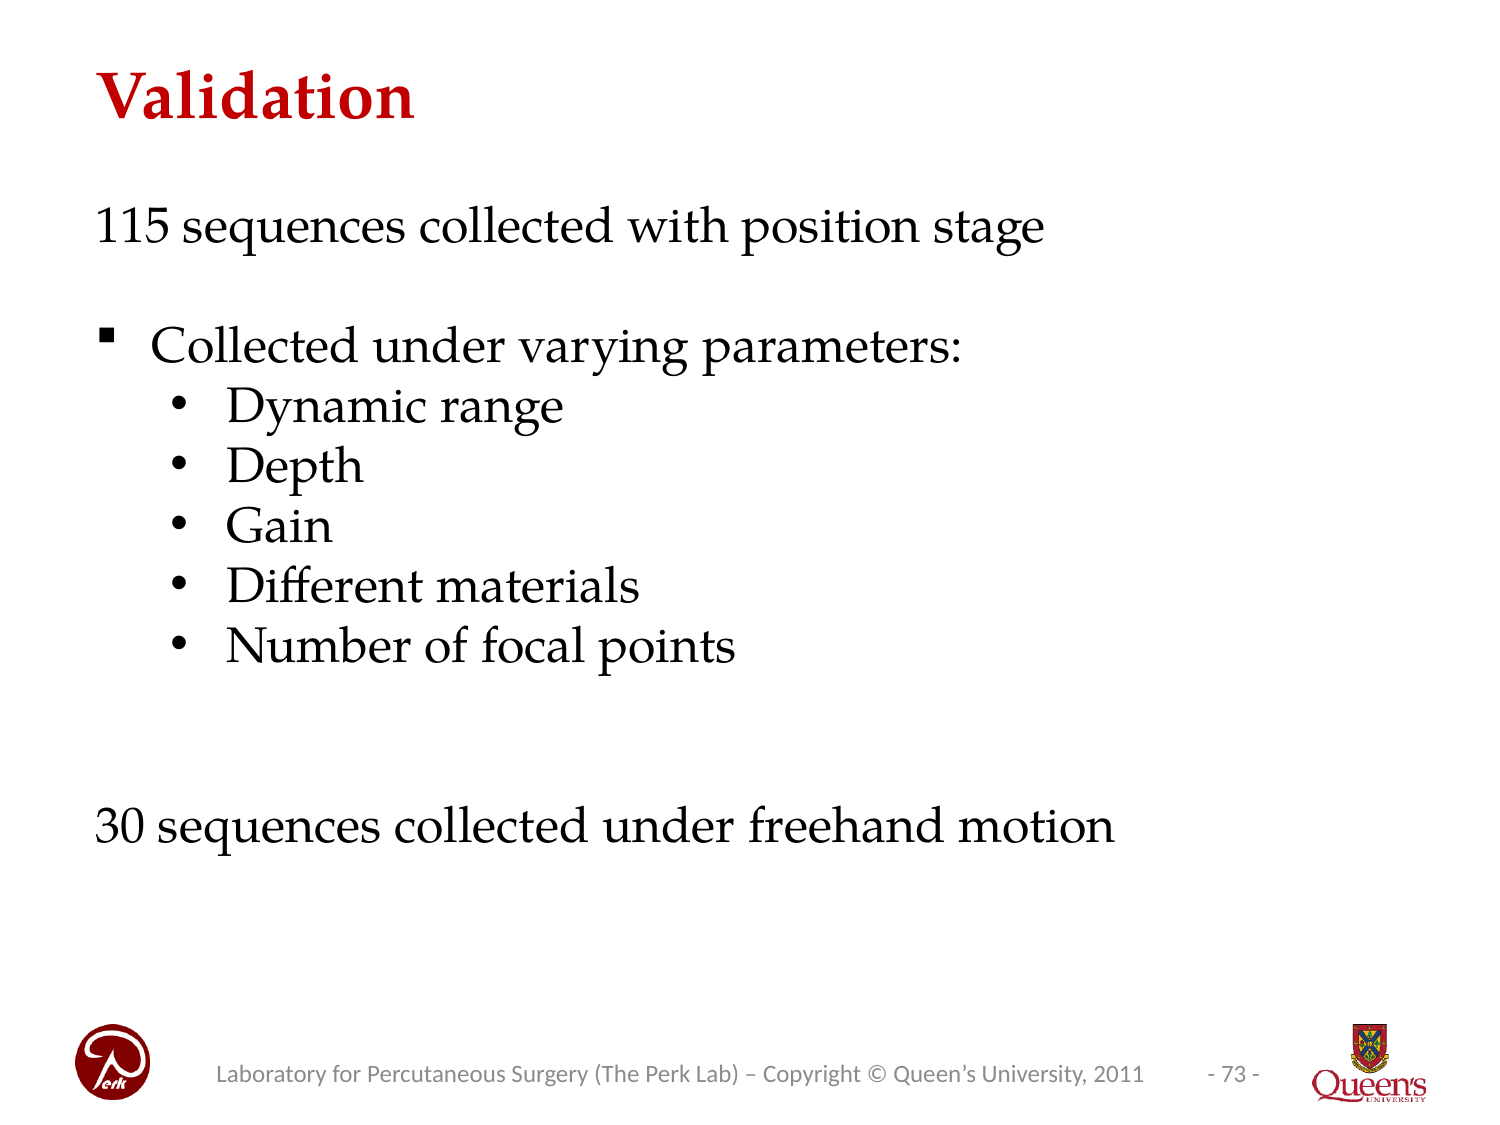

Validation

115 sequences collected with position stage

Collected under varying parameters:
Dynamic range
Depth
Gain
Different materials
Number of focal points

30 sequences collected under freehand motion

Laboratory for Percutaneous Surgery (The Perk Lab) – Copyright © Queen’s University, 2011
- 73 -